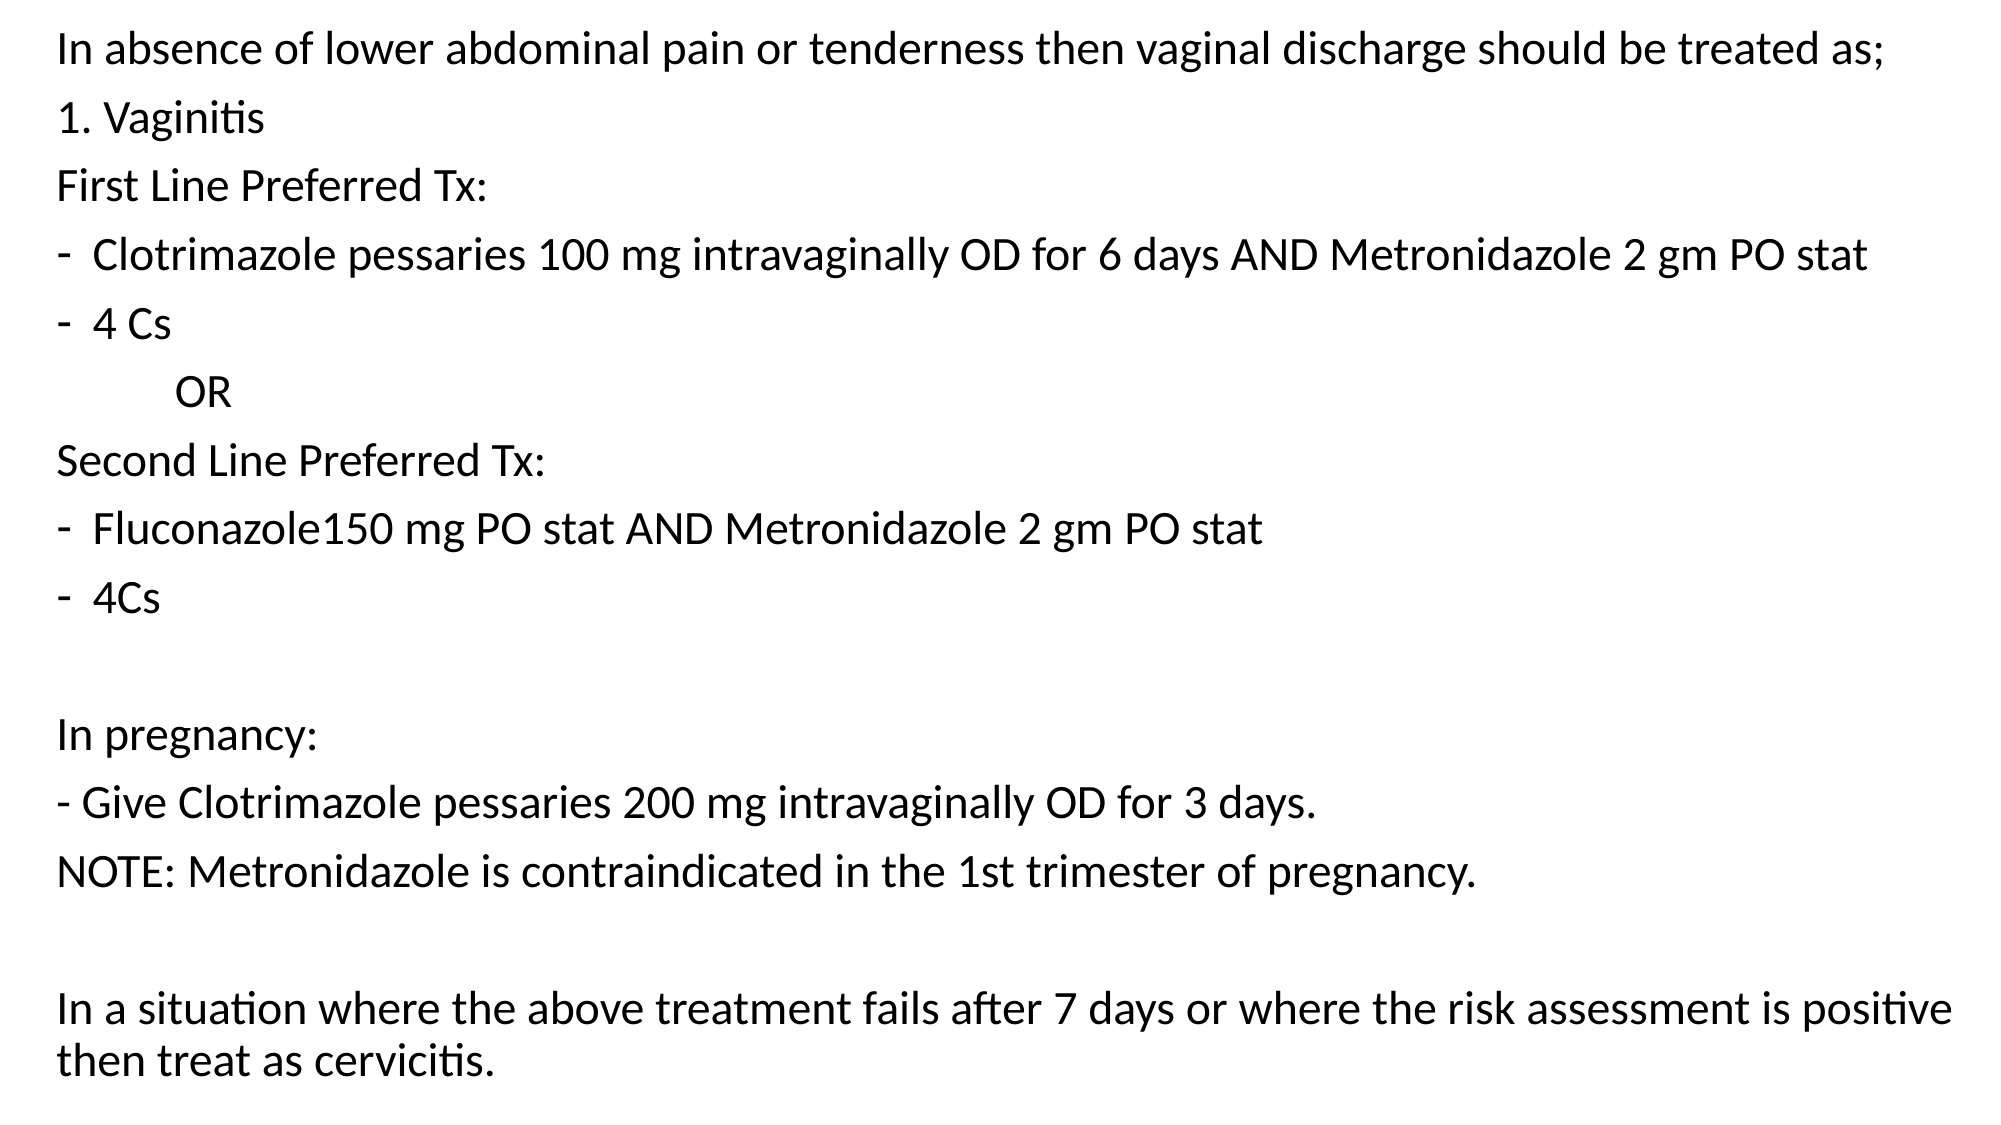

In absence of lower abdominal pain or tenderness then vaginal discharge should be treated as;
1. Vaginitis
First Line Preferred Tx:
Clotrimazole pessaries 100 mg intravaginally OD for 6 days AND Metronidazole 2 gm PO stat
4 Cs
           OR
Second Line Preferred Tx:
Fluconazole150 mg PO stat AND Metronidazole 2 gm PO stat
4Cs

In pregnancy:
- Give Clotrimazole pessaries 200 mg intravaginally OD for 3 days.
NOTE: Metronidazole is contraindicated in the 1st trimester of pregnancy.

In a situation where the above treatment fails after 7 days or where the risk assessment is positive then treat as cervicitis.